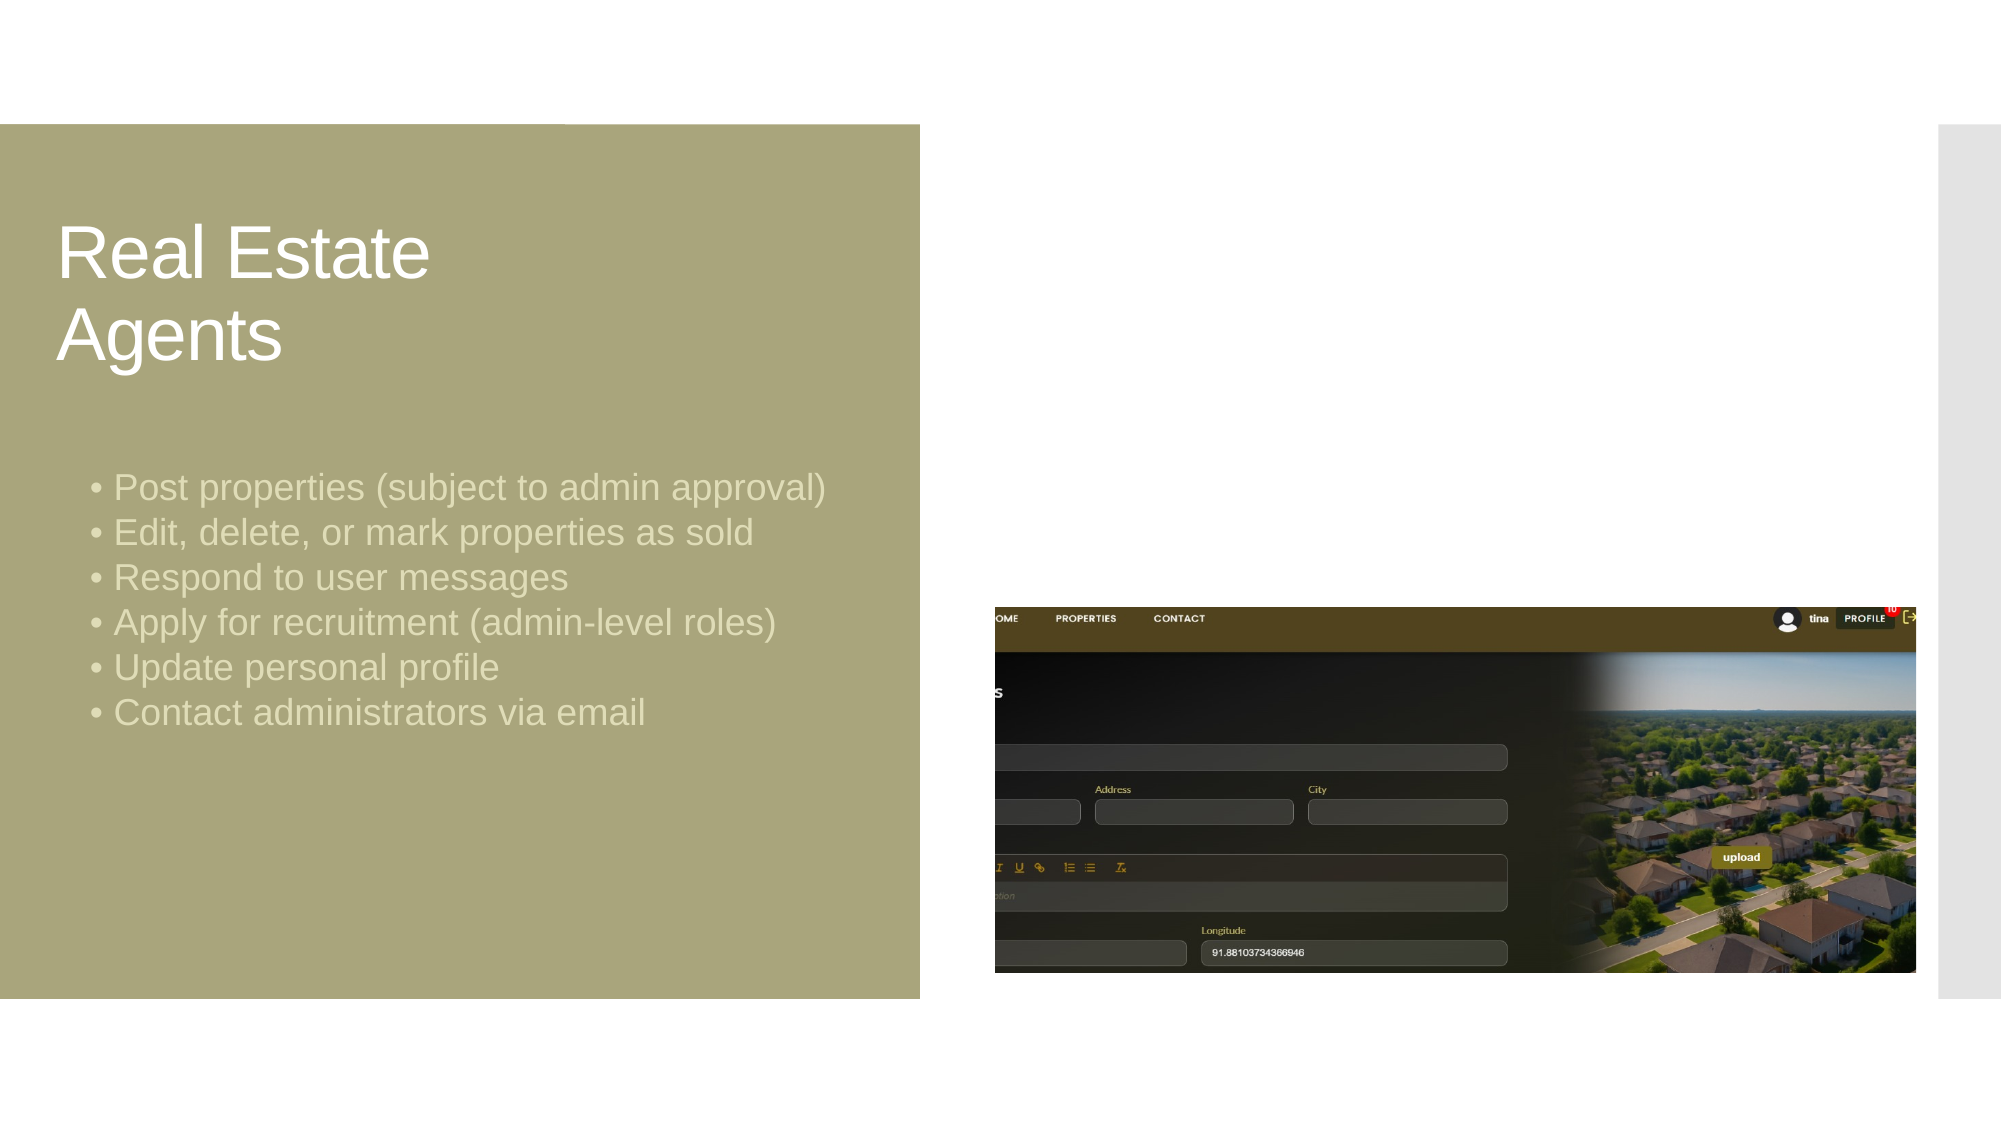

# Real Estate Agents
• Post properties (subject to admin approval)
• Edit, delete, or mark properties as sold
• Respond to user messages
• Apply for recruitment (admin-level roles)
• Update personal profile
• Contact administrators via email